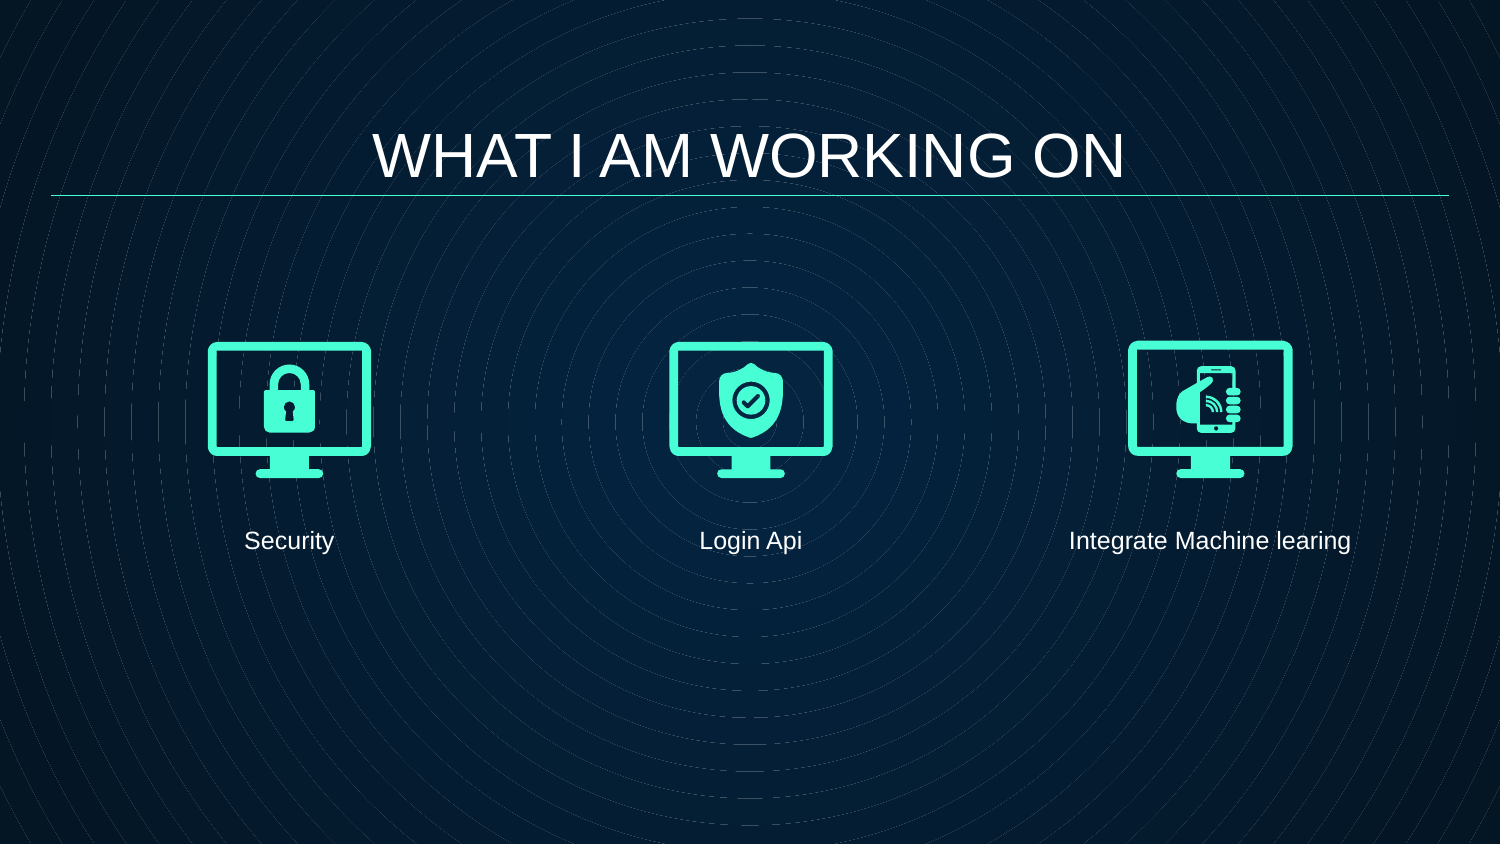

WHAT I AM WORKING ON

# Security
Login Api
Integrate Machine learing